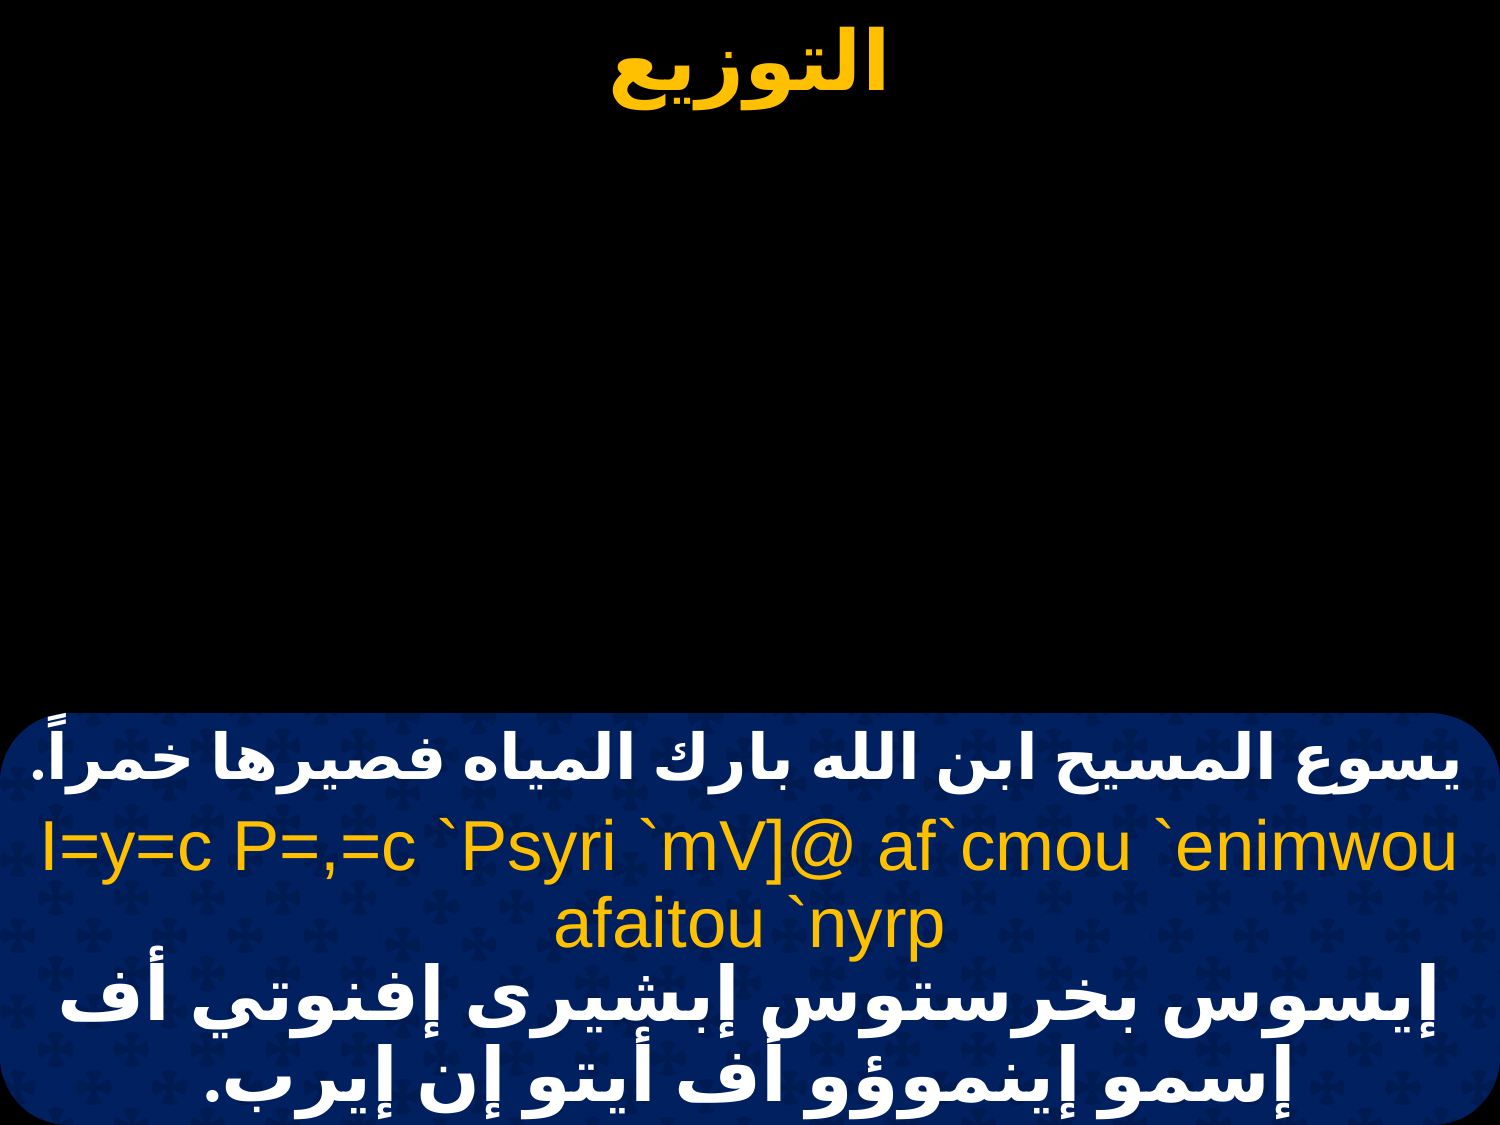

# يسوع المسيح ابن الله بارك المياه فصيرها خمراً.
I=y=c P=,=c `Psyri `mV]@ af`cmou `enimwou afaitou `nyrp
إيسوس بخرستوس إبشيرى إفنوتي أف إسمو إينموؤو أف أيتو إن إيرب.